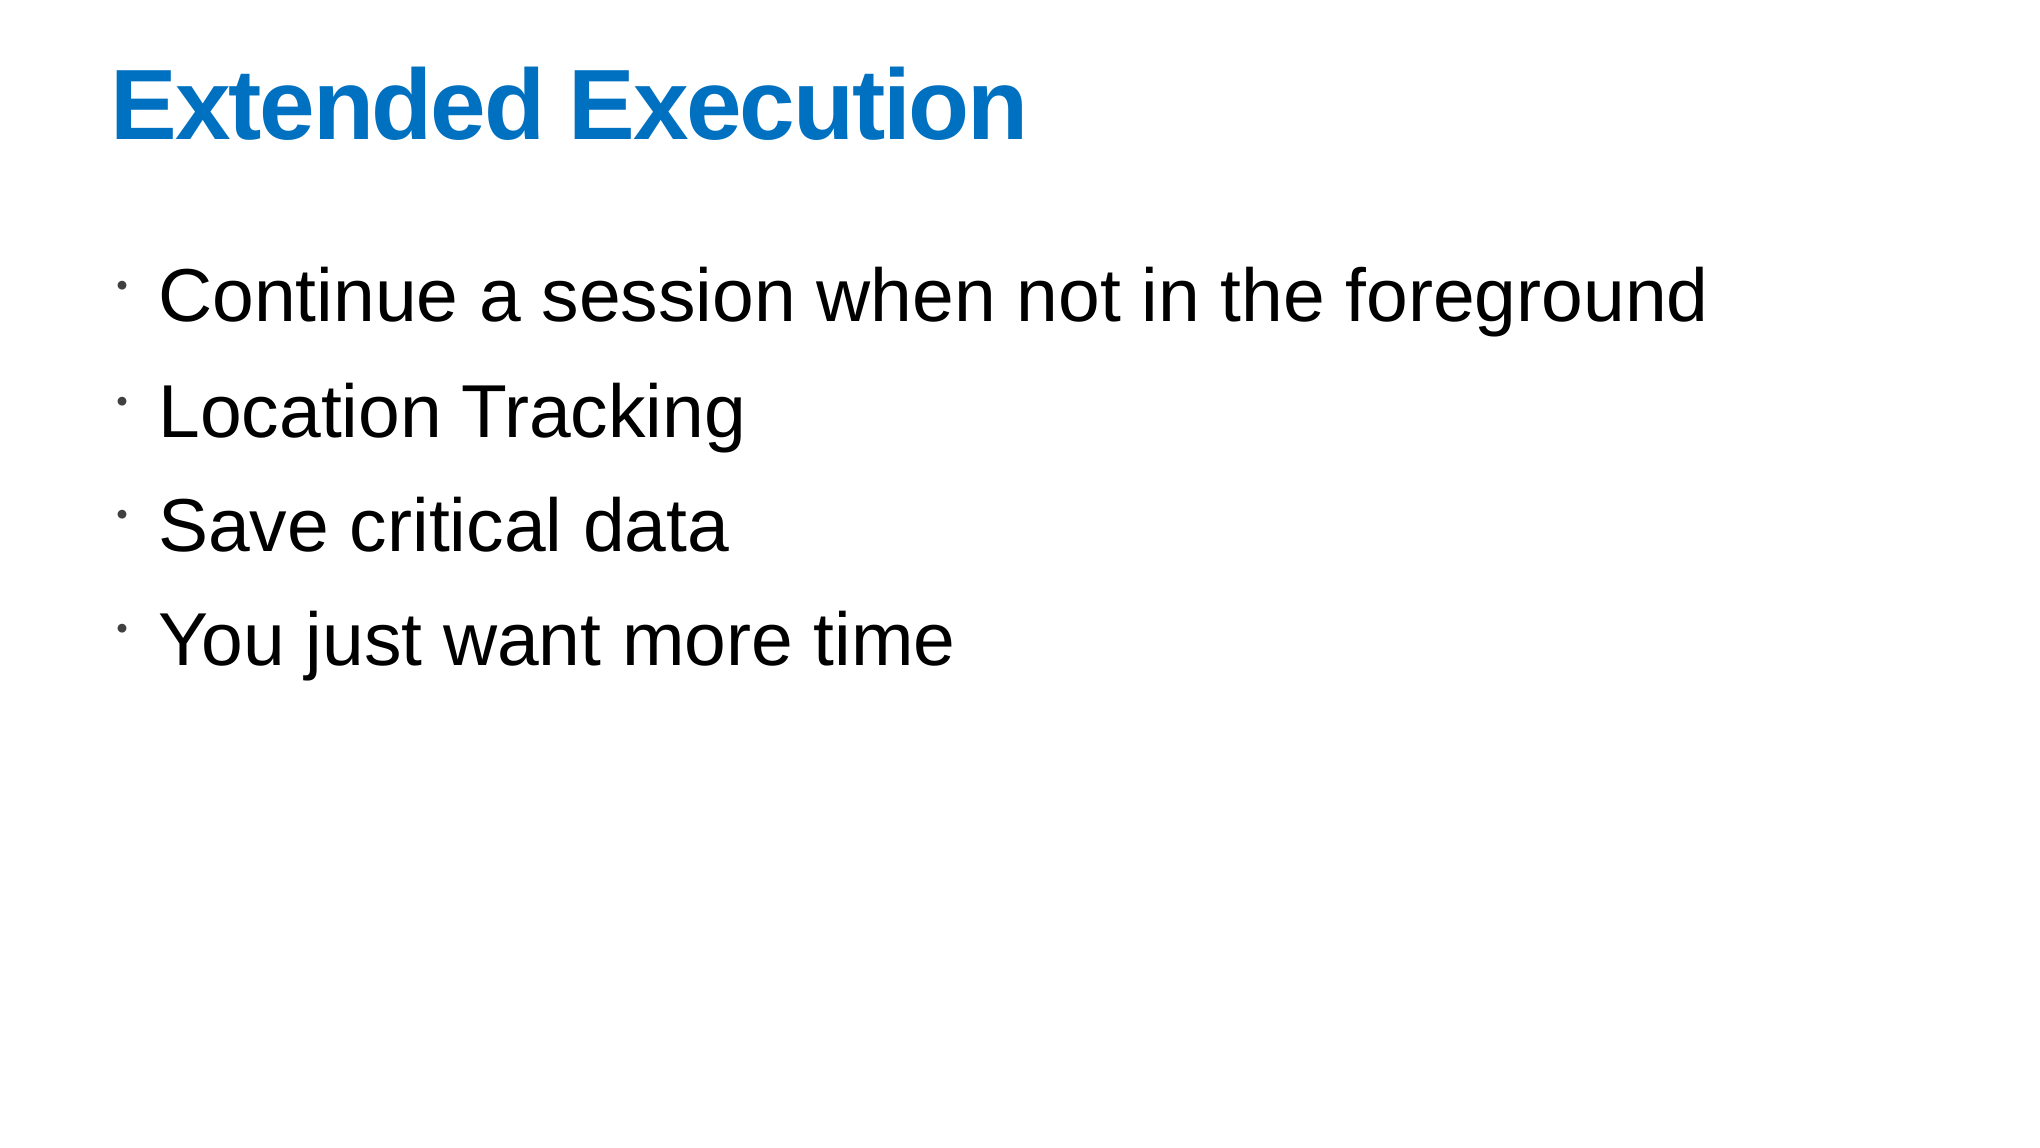

# Extended Execution
Continue a session when not in the foreground
Location Tracking
Save critical data
You just want more time